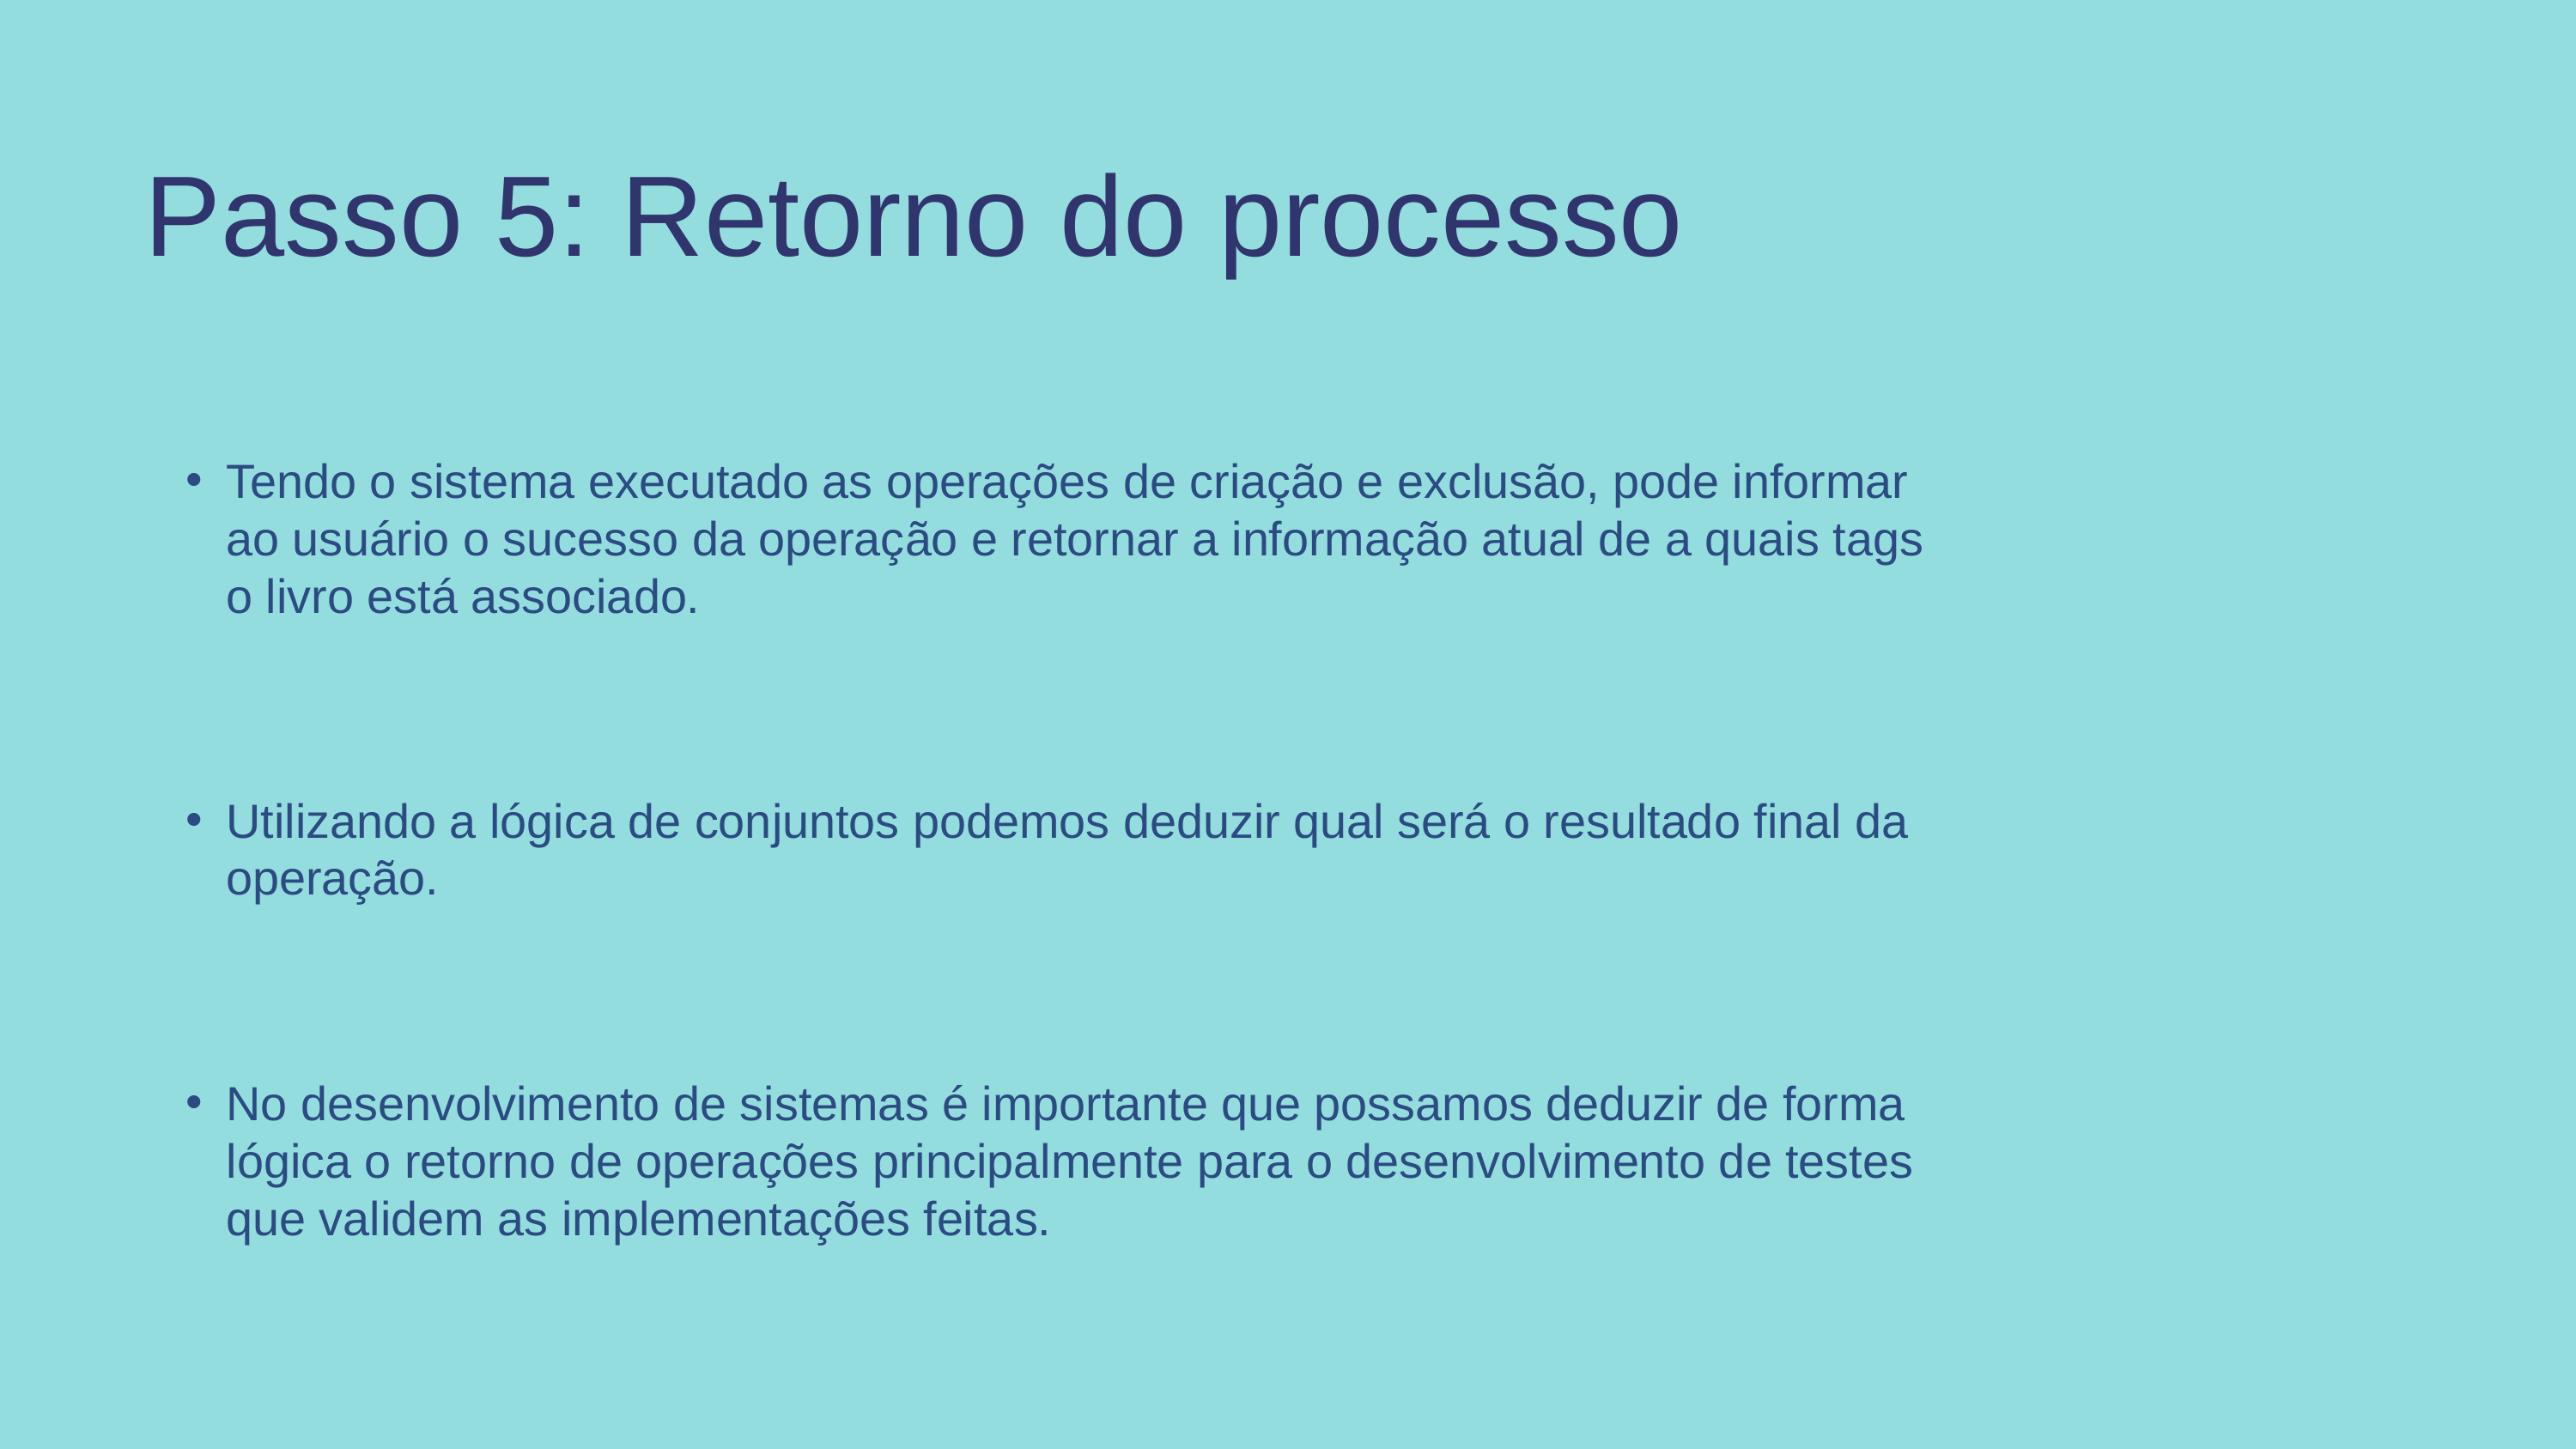

Passo 5: Retorno do processo
Tendo o sistema executado as operações de criação e exclusão, pode informar ao usuário o sucesso da operação e retornar a informação atual de a quais tags o livro está associado.
Utilizando a lógica de conjuntos podemos deduzir qual será o resultado final da operação.
No desenvolvimento de sistemas é importante que possamos deduzir de forma lógica o retorno de operações principalmente para o desenvolvimento de testes que validem as implementações feitas.